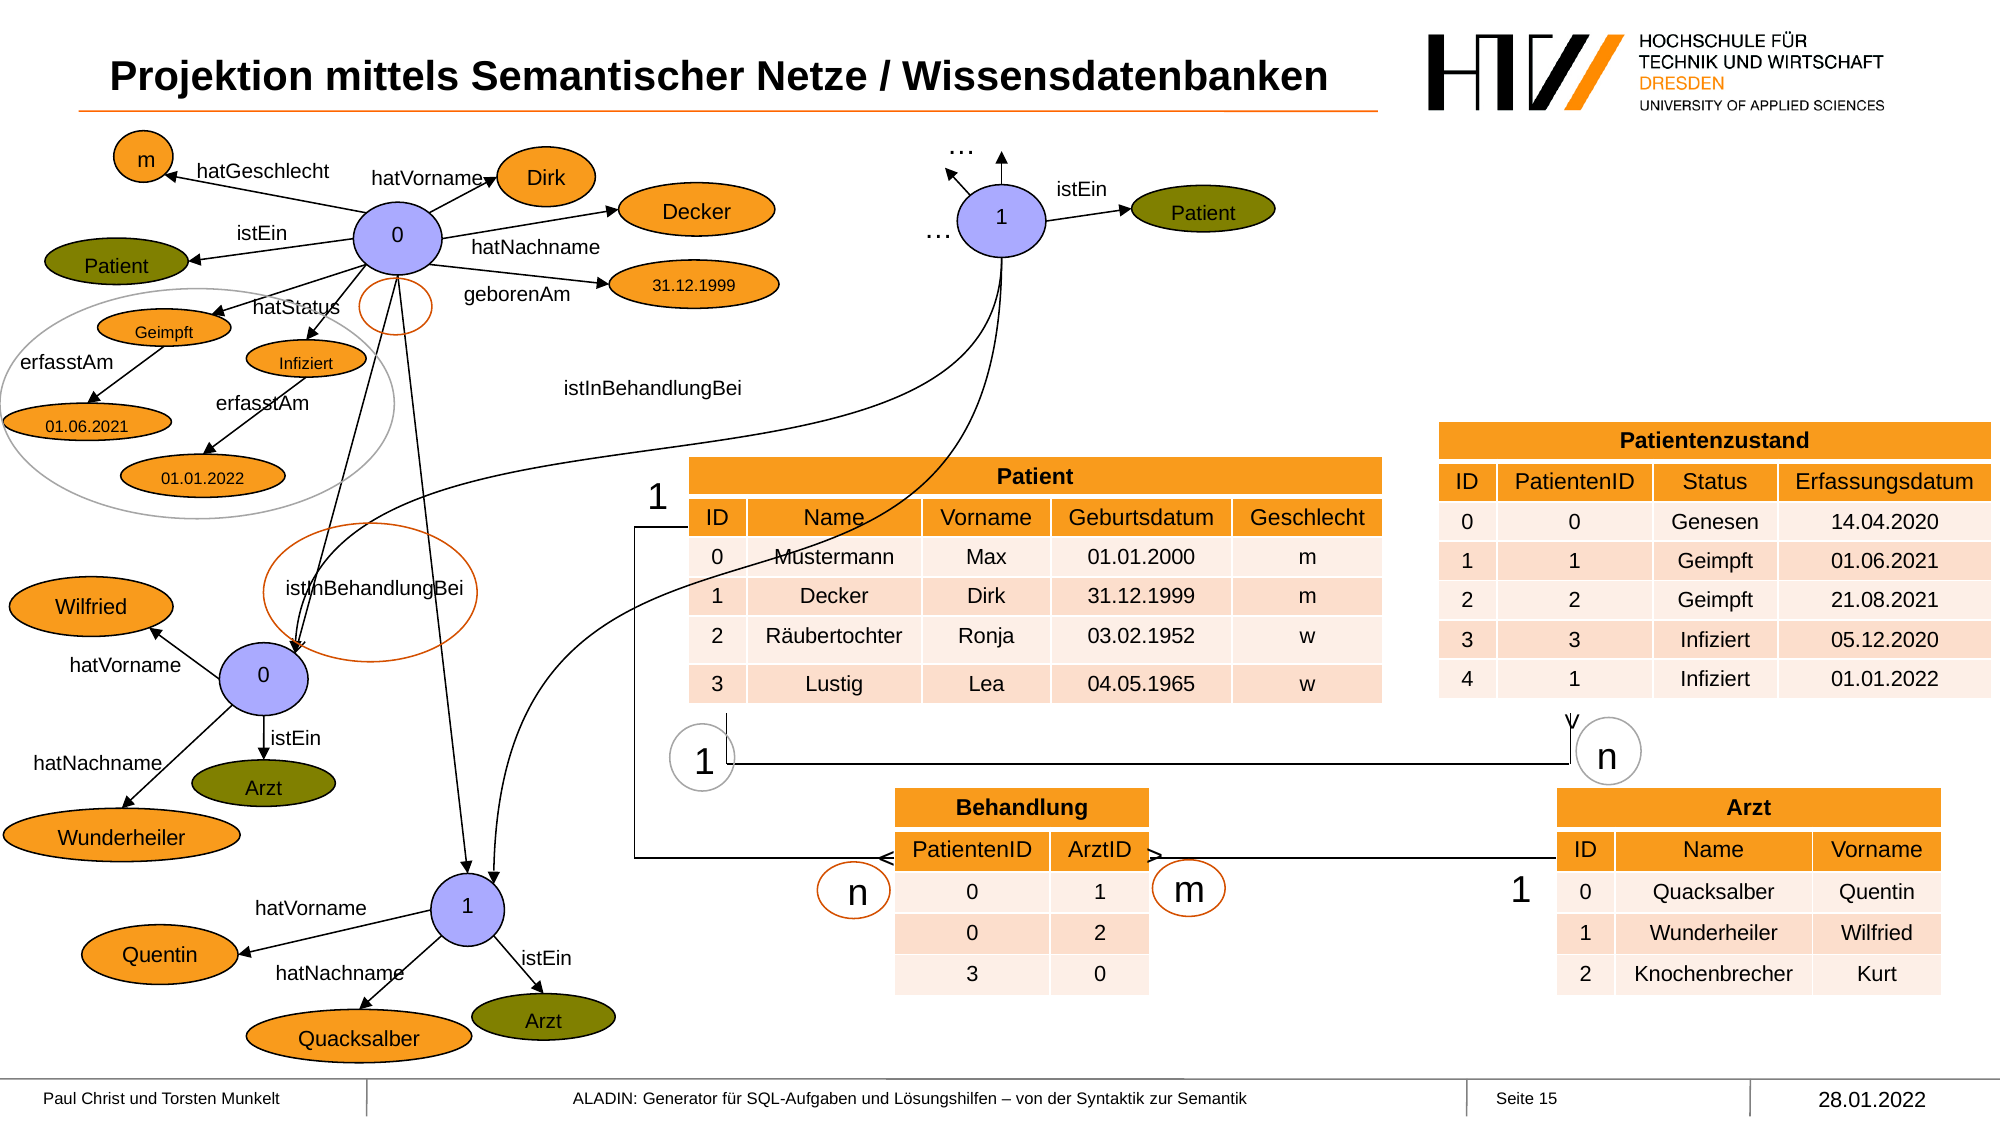

# Projektion mittels Semantischer Netze / Wissensdatenbanken
…
m
Dirk
hatGeschlecht
hatVorname
istEin
Decker
1
Patient
0
…
istEin
hatNachname
Patient
31.12.1999
geborenAm

hatStatus

Geimpft
Infiziert
erfasstAm
istInBehandlungBei
erfasstAm
01.06.2021
| Patientenzustand |  |  |  |
| --- | --- | --- | --- |
| ID | PatientenID | Status | Erfassungsdatum |
| 0 | 0 | Genesen | 14.04.2020 |
| 1 | 1 | Geimpft | 01.06.2021 |
| 2 | 2 | Geimpft | 21.08.2021 |
| 3 | 3 | Infiziert | 05.12.2020 |
| 4 | 1 | Infiziert | 01.01.2022 |
01.01.2022
| Patient |  |  |  |  |
| --- | --- | --- | --- | --- |
| ID | Name | Vorname | Geburtsdatum | Geschlecht |
| 0 | Mustermann | Max | 01.01.2000 | m |
| 1 | Decker | Dirk | 31.12.1999 | m |
| 2 | Räubertochter | Ronja | 03.02.1952 | w |
| 3 | Lustig | Lea | 04.05.1965 | w |
1

istInBehandlungBei
Wilfried
0
hatVorname
<
n
1
istEin

hatNachname
Arzt
| Behandlung |  |
| --- | --- |
| PatientenID | ArztID |
| 0 | 1 |
| 0 | 2 |
| 3 | 0 |
| Arzt |  |  |
| --- | --- | --- |
| ID | Name | Vorname |
| 0 | Quacksalber | Quentin |
| 1 | Wunderheiler | Wilfried |
| 2 | Knochenbrecher | Kurt |
Wunderheiler
<
<
m
1

n

1
hatVorname
Quentin
istEin
hatNachname
Arzt
Quacksalber
28.01.2022